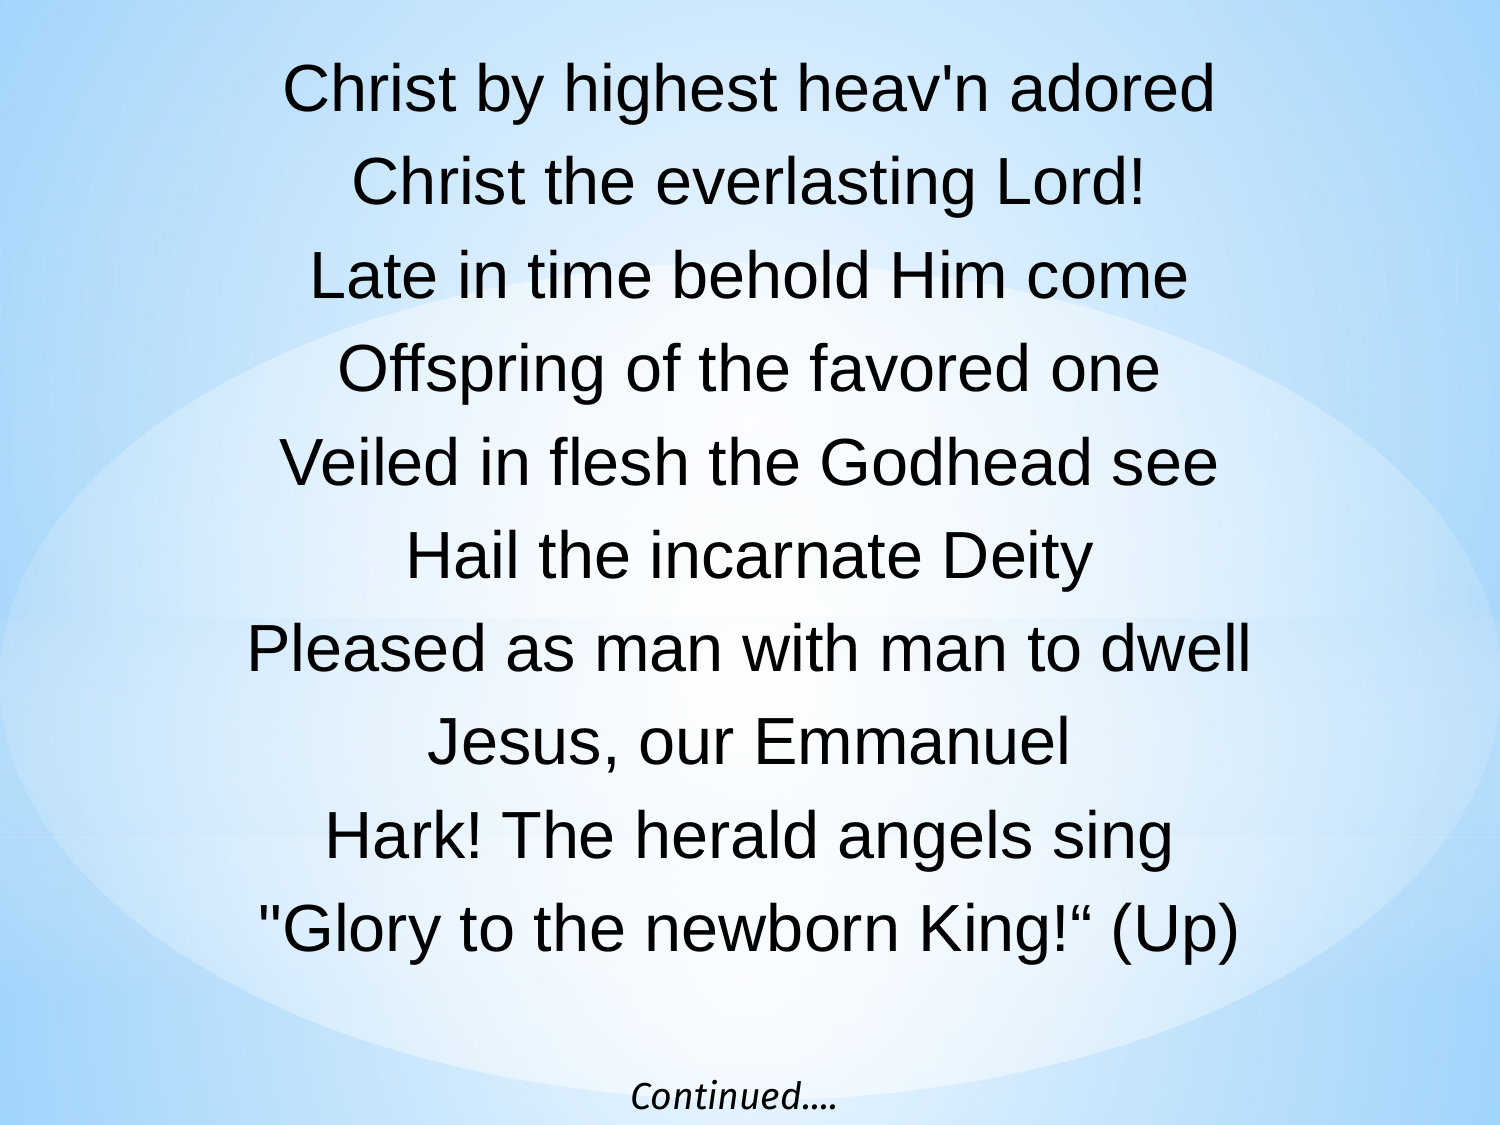

Christ by highest heav'n adored
Christ the everlasting Lord!
Late in time behold Him come
Offspring of the favored one
Veiled in flesh the Godhead see
Hail the incarnate Deity
Pleased as man with man to dwell
Jesus, our Emmanuel
Hark! The herald angels sing
"Glory to the newborn King!“ (Up)

Continued....